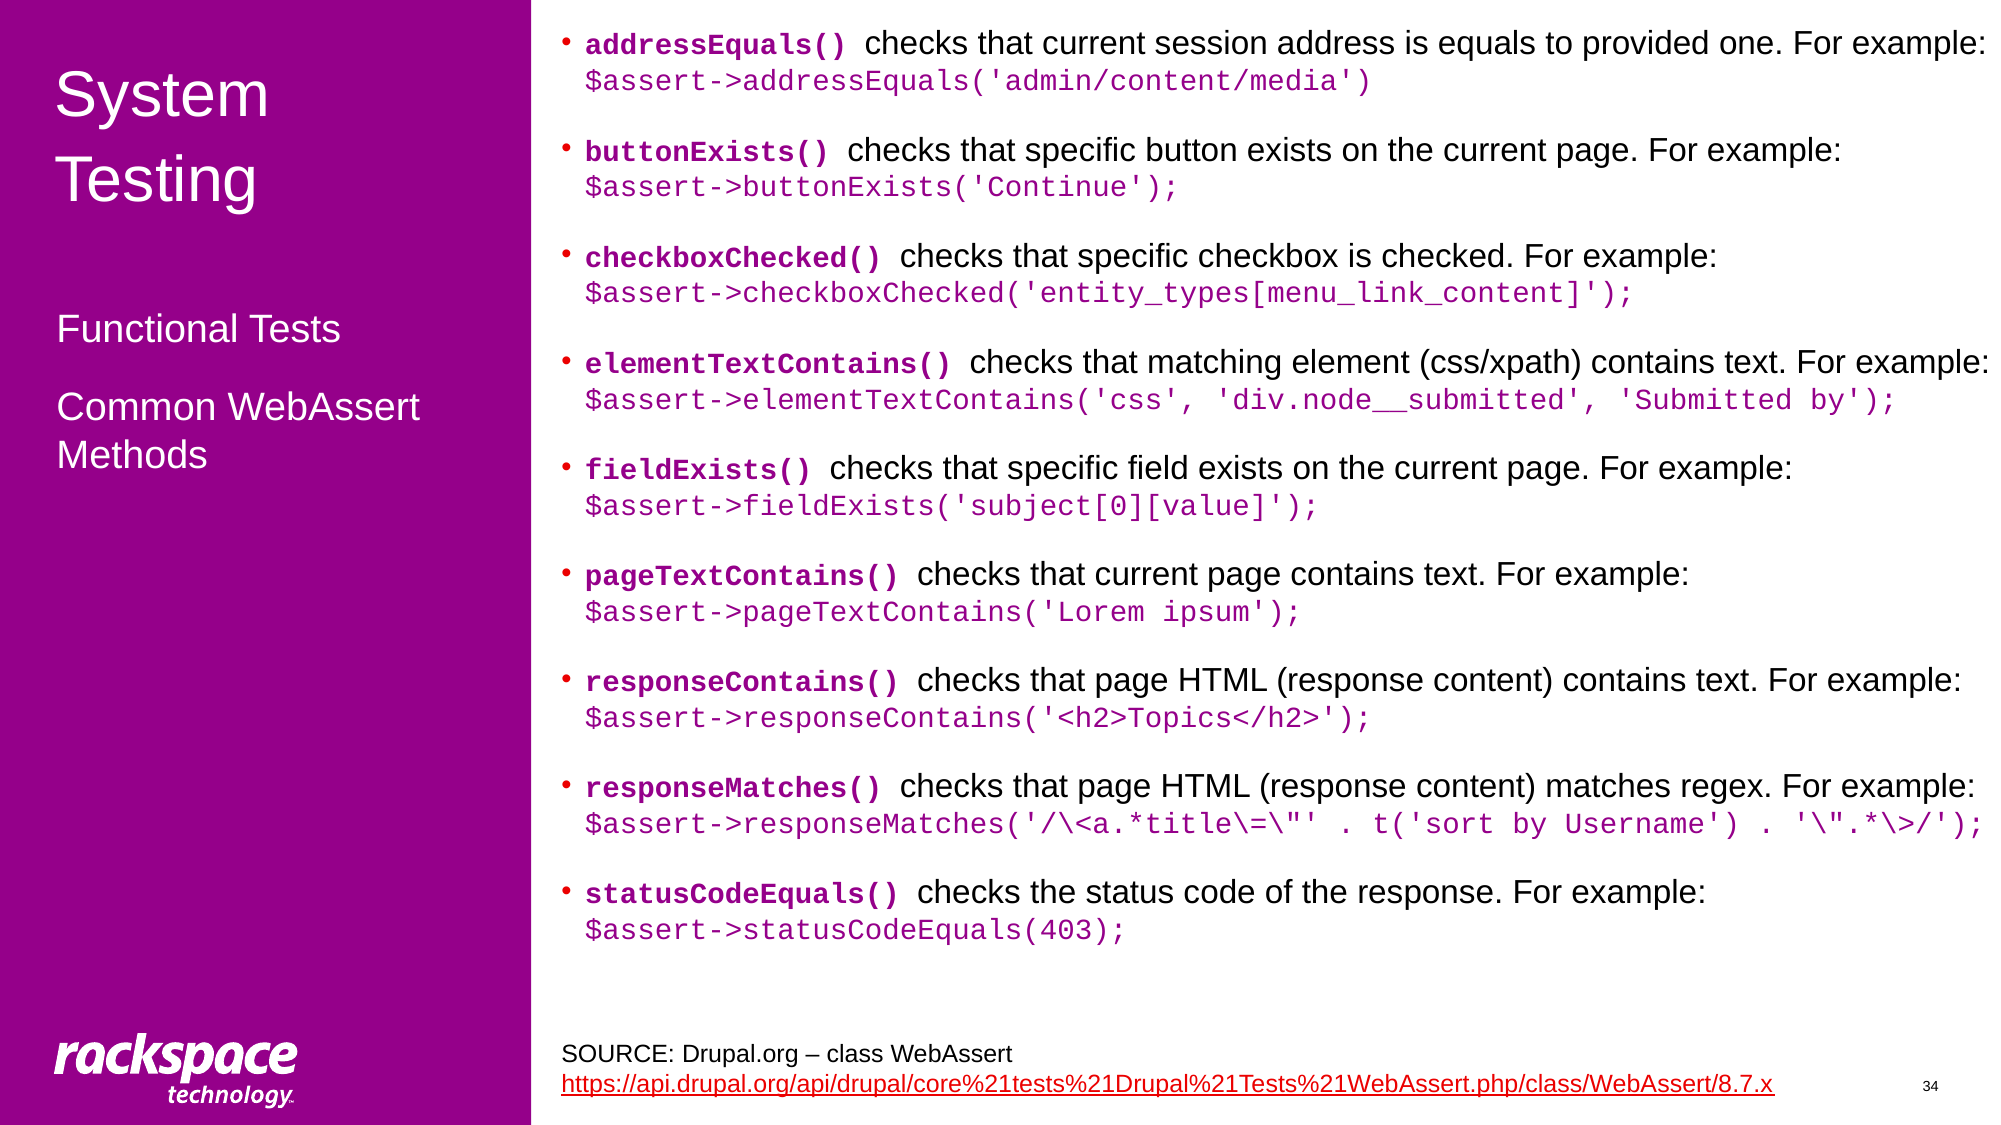

addressEquals() checks that current session address is equals to provided one. For example:
$assert->addressEquals('admin/content/media')
buttonExists() checks that specific button exists on the current page. For example:
$assert->buttonExists('Continue');
checkboxChecked() checks that specific checkbox is checked. For example:
$assert->checkboxChecked('entity_types[menu_link_content]');
elementTextContains() checks that matching element (css/xpath) contains text. For example:
$assert->elementTextContains('css', 'div.node__submitted', 'Submitted by');
fieldExists() checks that specific field exists on the current page. For example:
$assert->fieldExists('subject[0][value]');
pageTextContains() checks that current page contains text. For example:
$assert->pageTextContains('Lorem ipsum');
responseContains() checks that page HTML (response content) contains text. For example:
$assert->responseContains('<h2>Topics</h2>');
responseMatches() checks that page HTML (response content) matches regex. For example:
$assert->responseMatches('/\<a.*title\=\"' . t('sort by Username') . '\".*\>/');
statusCodeEquals() checks the status code of the response. For example:
$assert->statusCodeEquals(403);

SOURCE: Drupal.org – class WebAssert
https://api.drupal.org/api/drupal/core%21tests%21Drupal%21Tests%21WebAssert.php/class/WebAssert/8.7.x
# System Testing
Functional Tests
Common WebAssert Methods
34